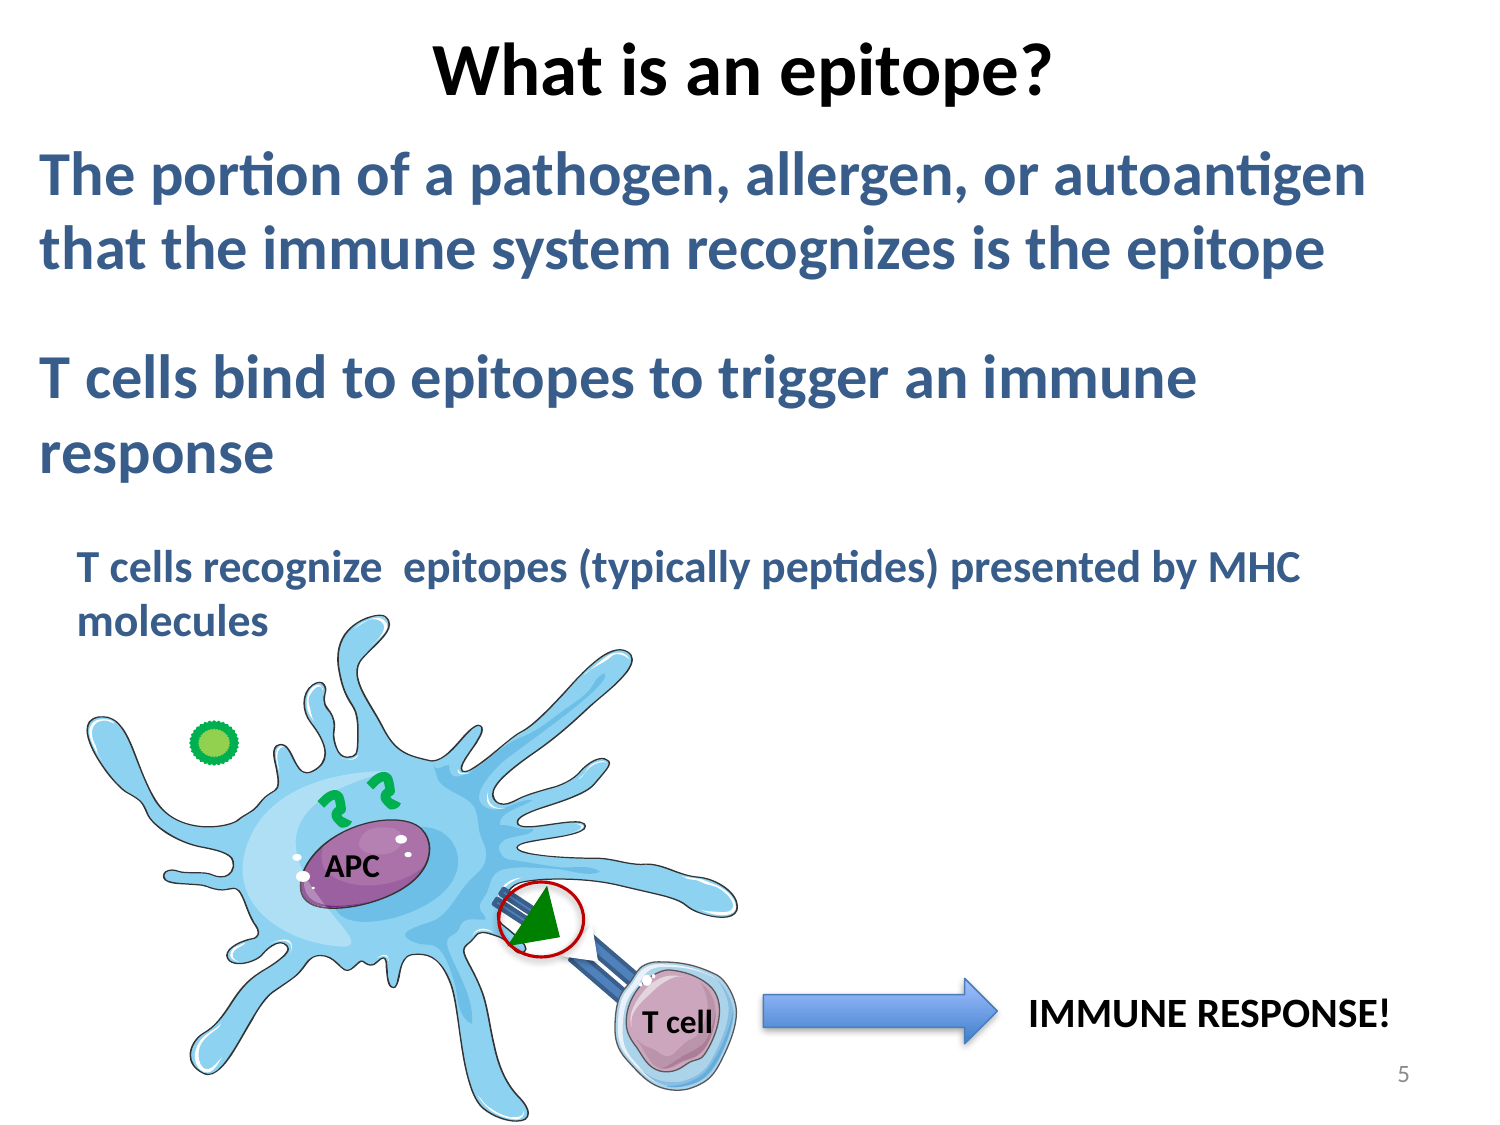

What is an epitope?
The portion of a pathogen, allergen, or autoantigen that the immune system recognizes is the epitope

T cells bind to epitopes to trigger an immune response

T cells recognize  epitopes (typically peptides) presented by MHC molecules

APC

IMMUNE RESPONSE!

T cell
5